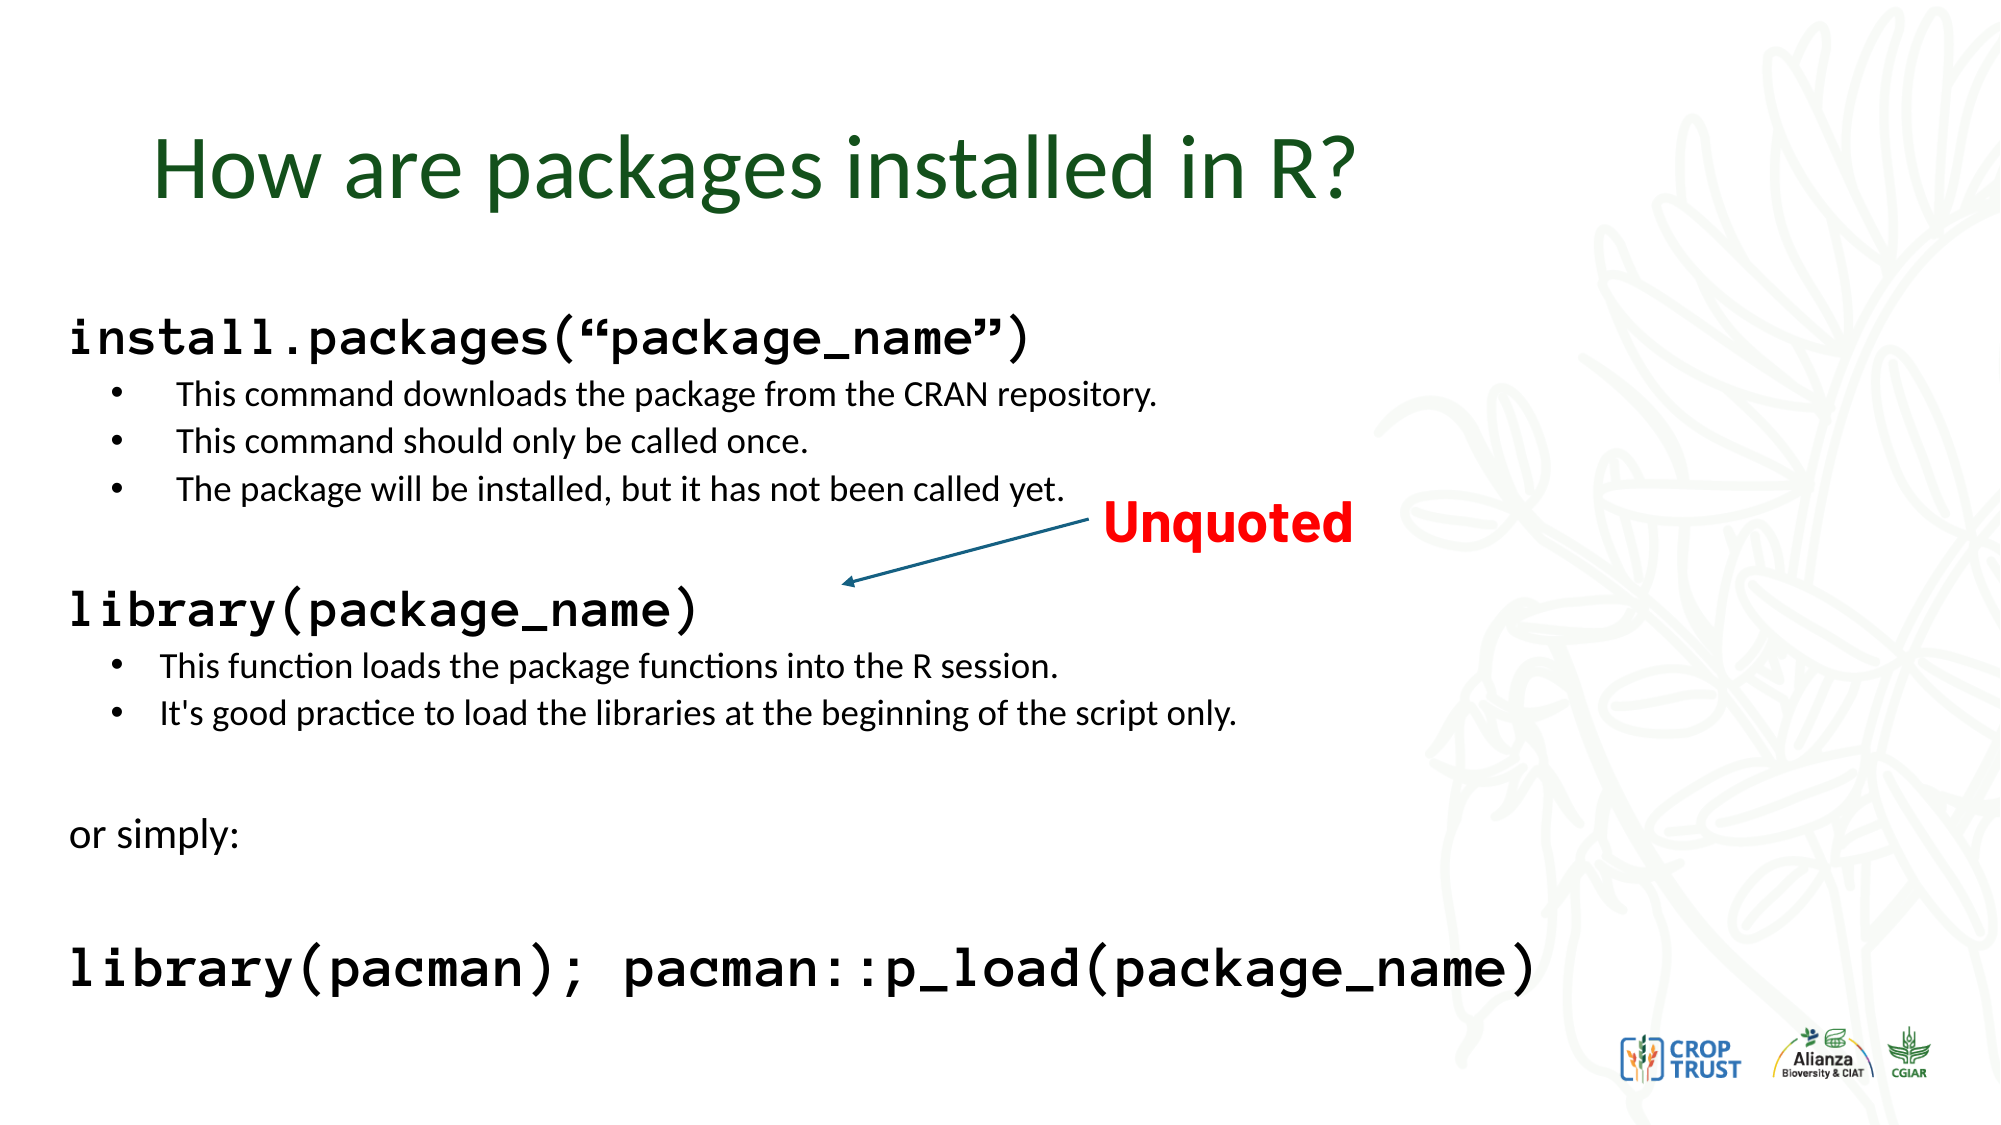

# How are packages installed in R?
install.packages(“package_name”)
This command downloads the package from the CRAN repository.
This command should only be called once.
The package will be installed, but it has not been called yet.

library(package_name)
This function loads the package functions into the R session.
It's good practice to load the libraries at the beginning of the script only.

or simply:

library(pacman); pacman::p_load(package_name)
Unquoted